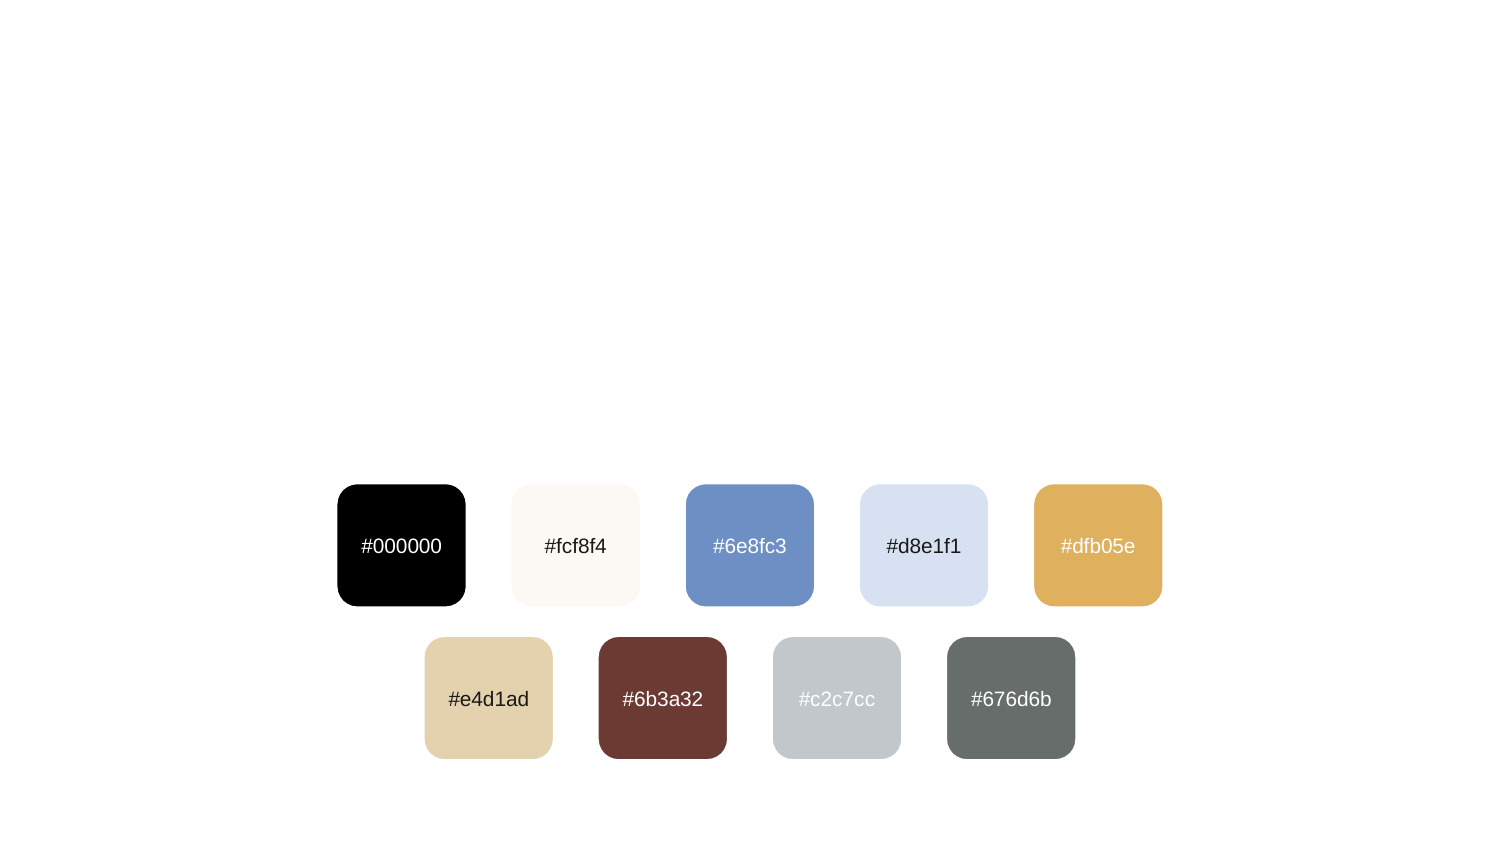

# Fonts & colors used
This presentation has been made using the following fonts:
Pridi
(https://fonts.google.com/specimen/Pridi)

Open Sans
(https://fonts.google.com/specimen/Open+Sans)

#000000
#fcf8f4
#6e8fc3
#d8e1f1
#dfb05e

#e4d1ad
#6b3a32
#c2c7cc
#676d6b